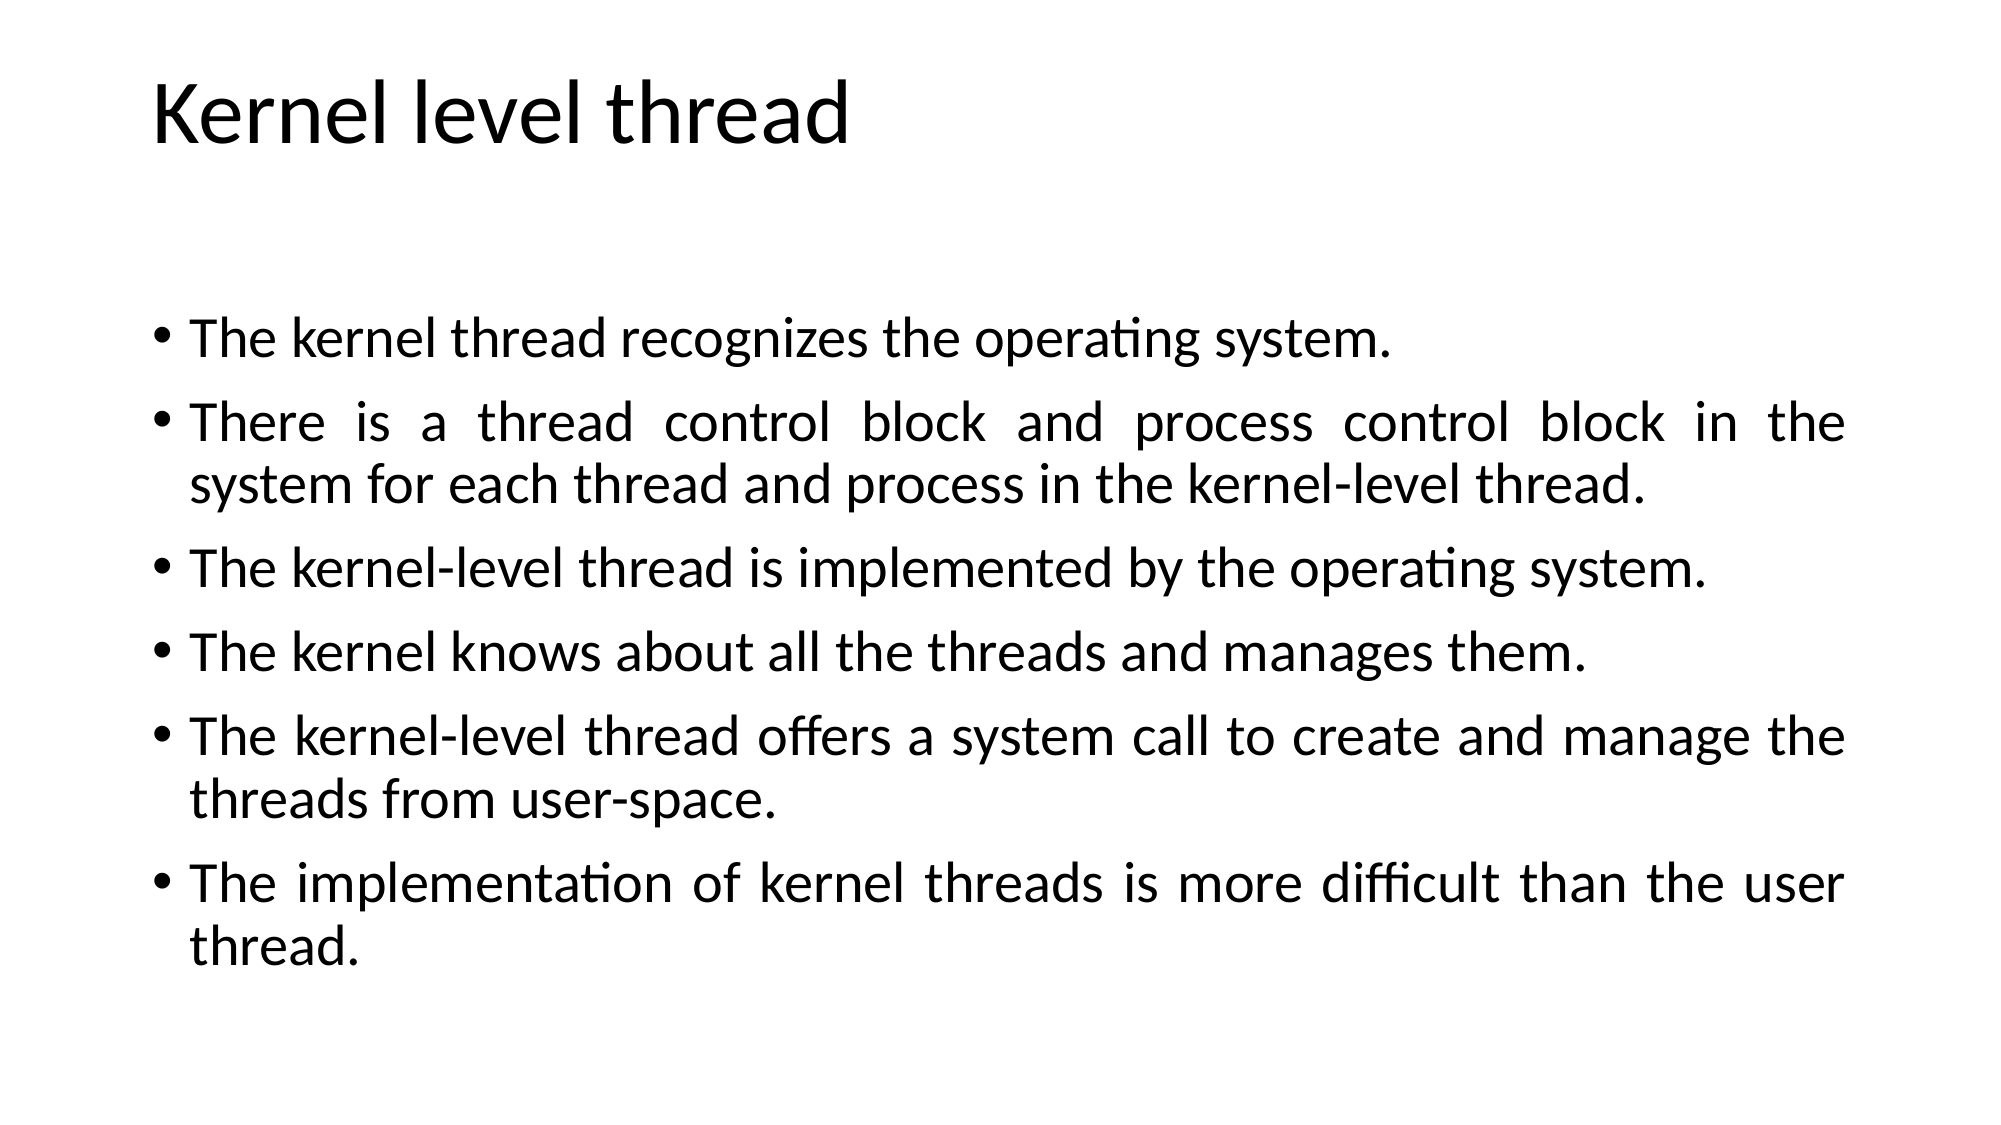

# Kernel level thread
The kernel thread recognizes the operating system.
There is a thread control block and process control block in the system for each thread and process in the kernel-level thread.
The kernel-level thread is implemented by the operating system.
The kernel knows about all the threads and manages them.
The kernel-level thread offers a system call to create and manage the threads from user-space.
The implementation of kernel threads is more difficult than the user thread.